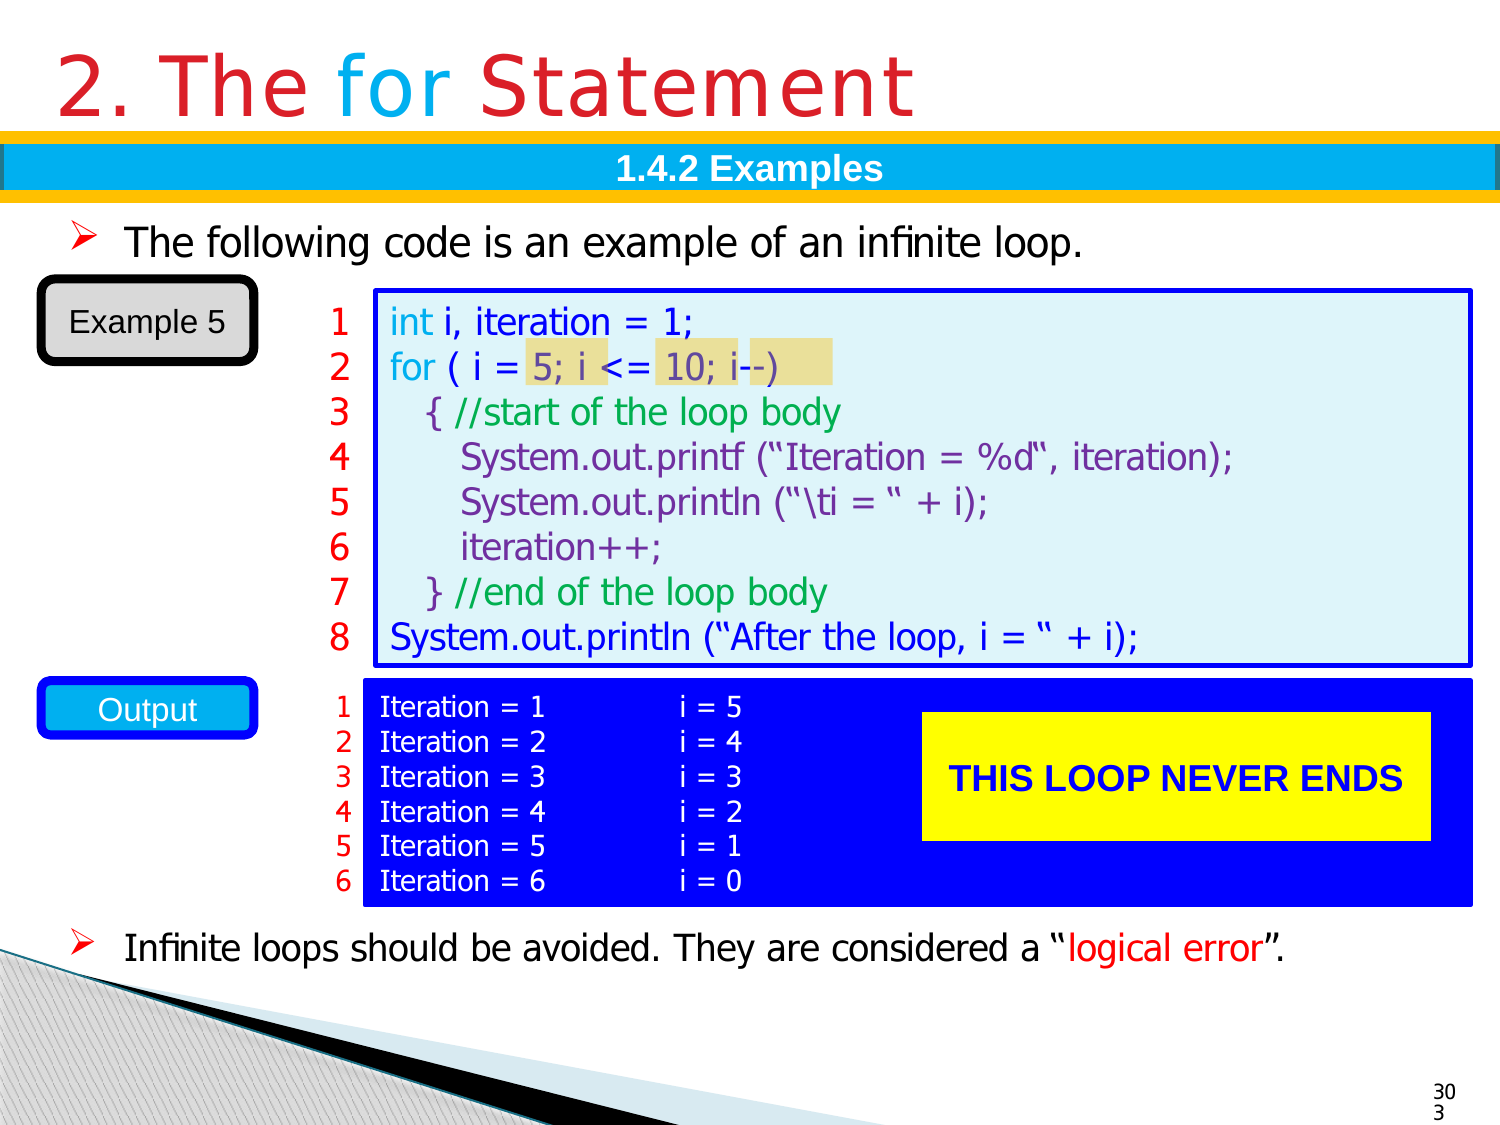

# 2. The for Statement
1.4.2 Examples
The following code is an example of an infinite loop.
Example 5
1
2
3
4
5
6
7
8
int i, iteration = 1;
for ( i = 5; i <= 10; i--)
   { //start of the loop body
      System.out.printf (“Iteration = %d“, iteration);
      System.out.println (“\ti = “ + i);
      iteration++;
   } //end of the loop body
System.out.println (“After the loop, i = “ + i);

Output
1
2
3
4
5
6
Iteration = 1	i = 5
Iteration = 2	i = 4
Iteration = 3	i = 3
Iteration = 4	i = 2
Iteration = 5	i = 1
Iteration = 6	i = 0
THIS LOOP NEVER ENDS
Infinite loops should be avoided. They are considered a “logical error”.
303